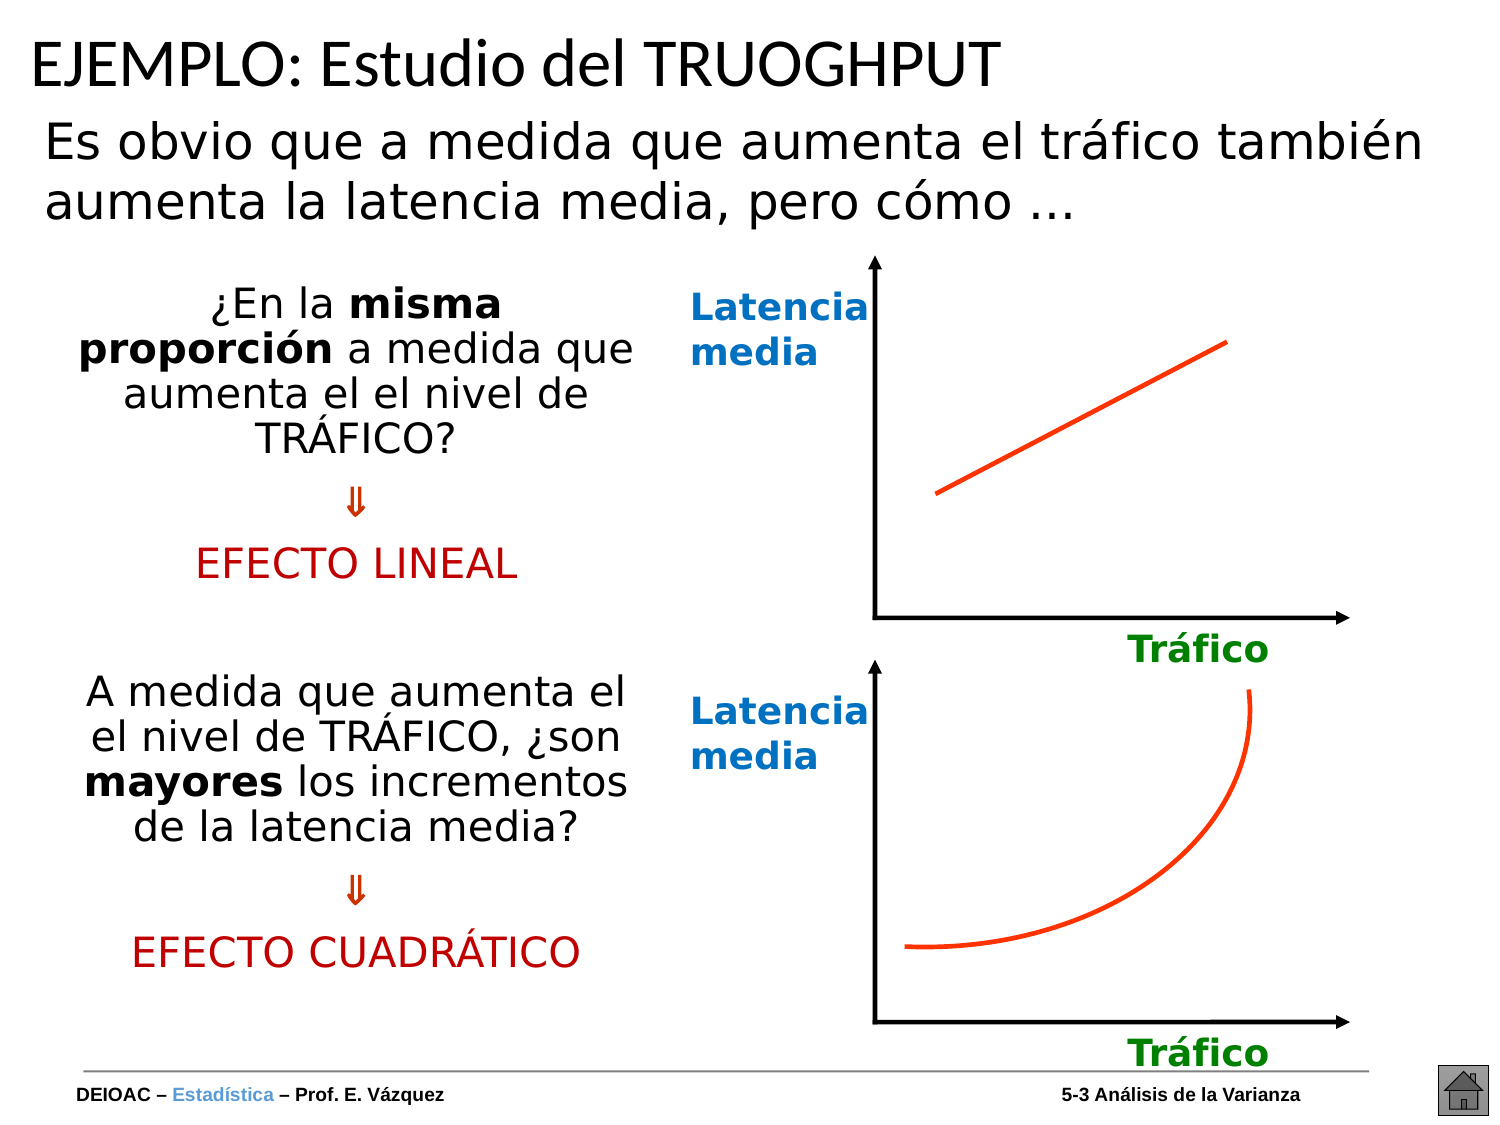

# EJEMPLO: Estudio del TRUOGHPUT
Es obvio que a medida que aumenta el tráfico también aumenta la latencia media, pero cómo ...

Latencia media
Tráfico

¿En la misma proporción a medida que aumenta el el nivel de TRÁFICO?
⇓
EFECTO LINEAL

Latencia media
Tráfico

A medida que aumenta el el nivel de TRÁFICO, ¿son mayores los incrementos de la latencia media?
⇓
EFECTO CUADRÁTICO